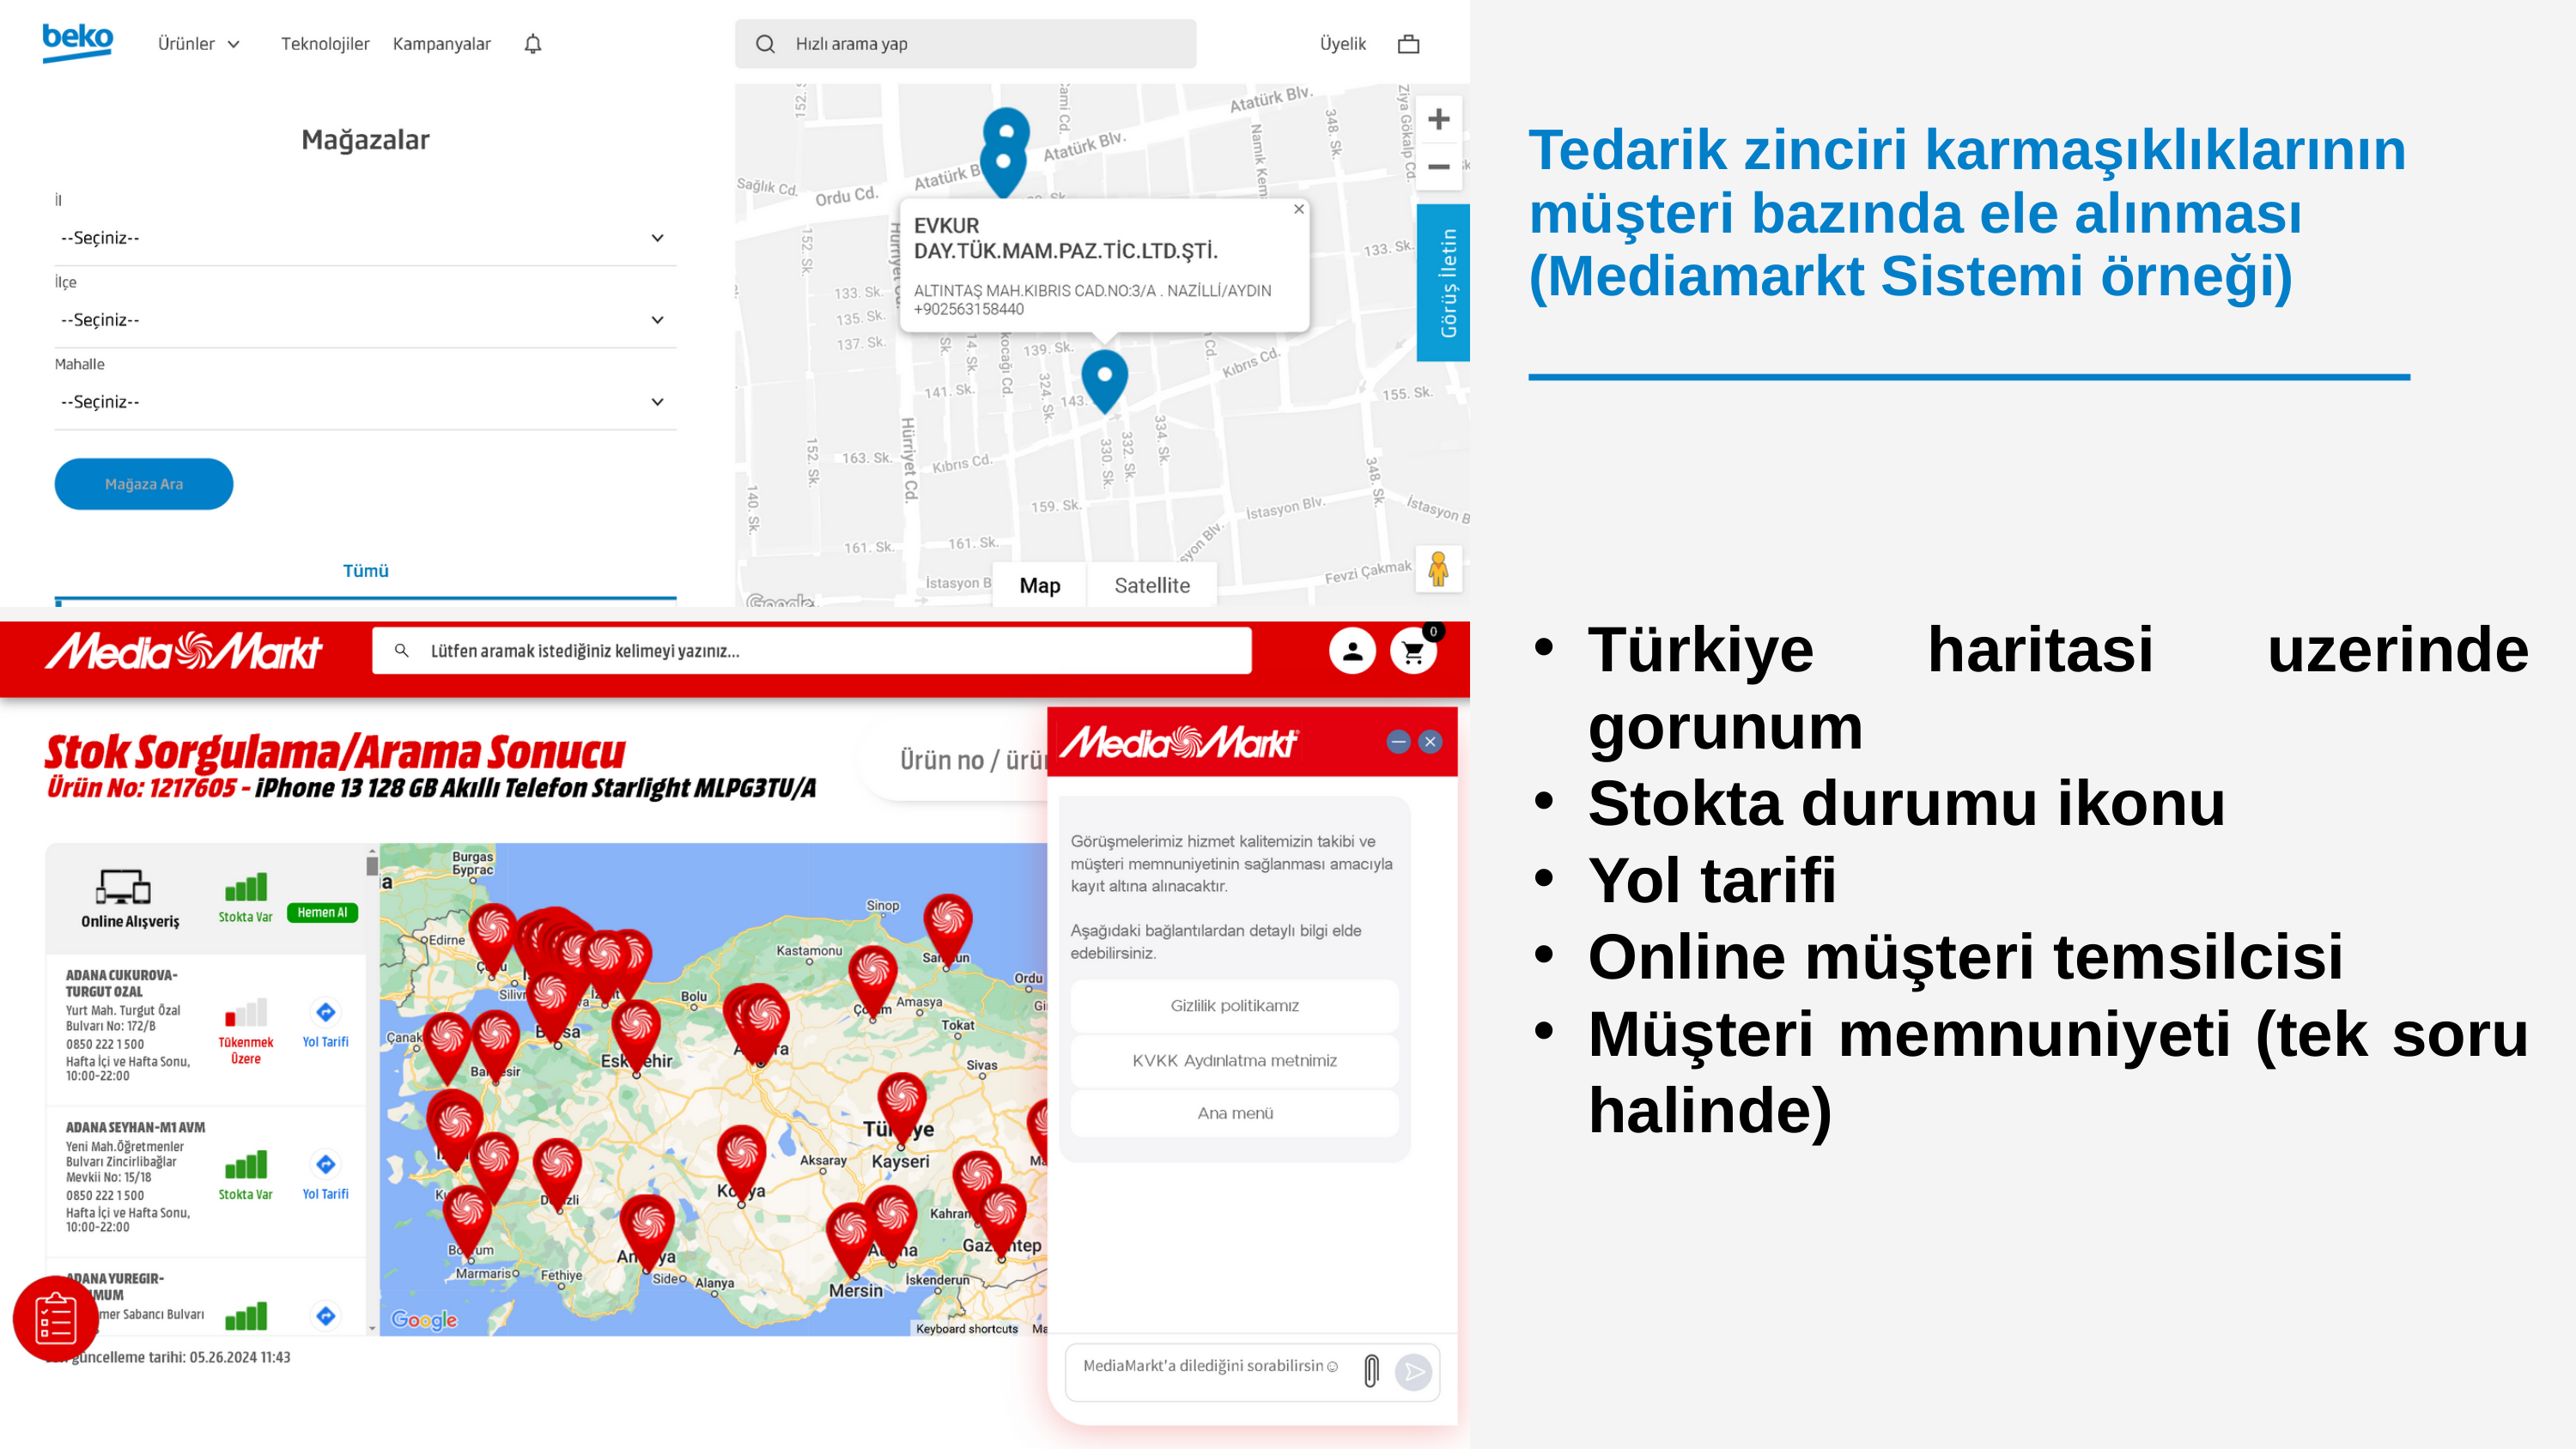

Tedarik zinciri karmaşıklıklarının müşteri bazında ele alınması (Mediamarkt Sistemi örneği)

Türkiye haritasi uzerinde gorunum
Stokta durumu ikonu
Yol tarifi
Online müşteri temsilcisi
Müşteri memnuniyeti (tek soru halinde)